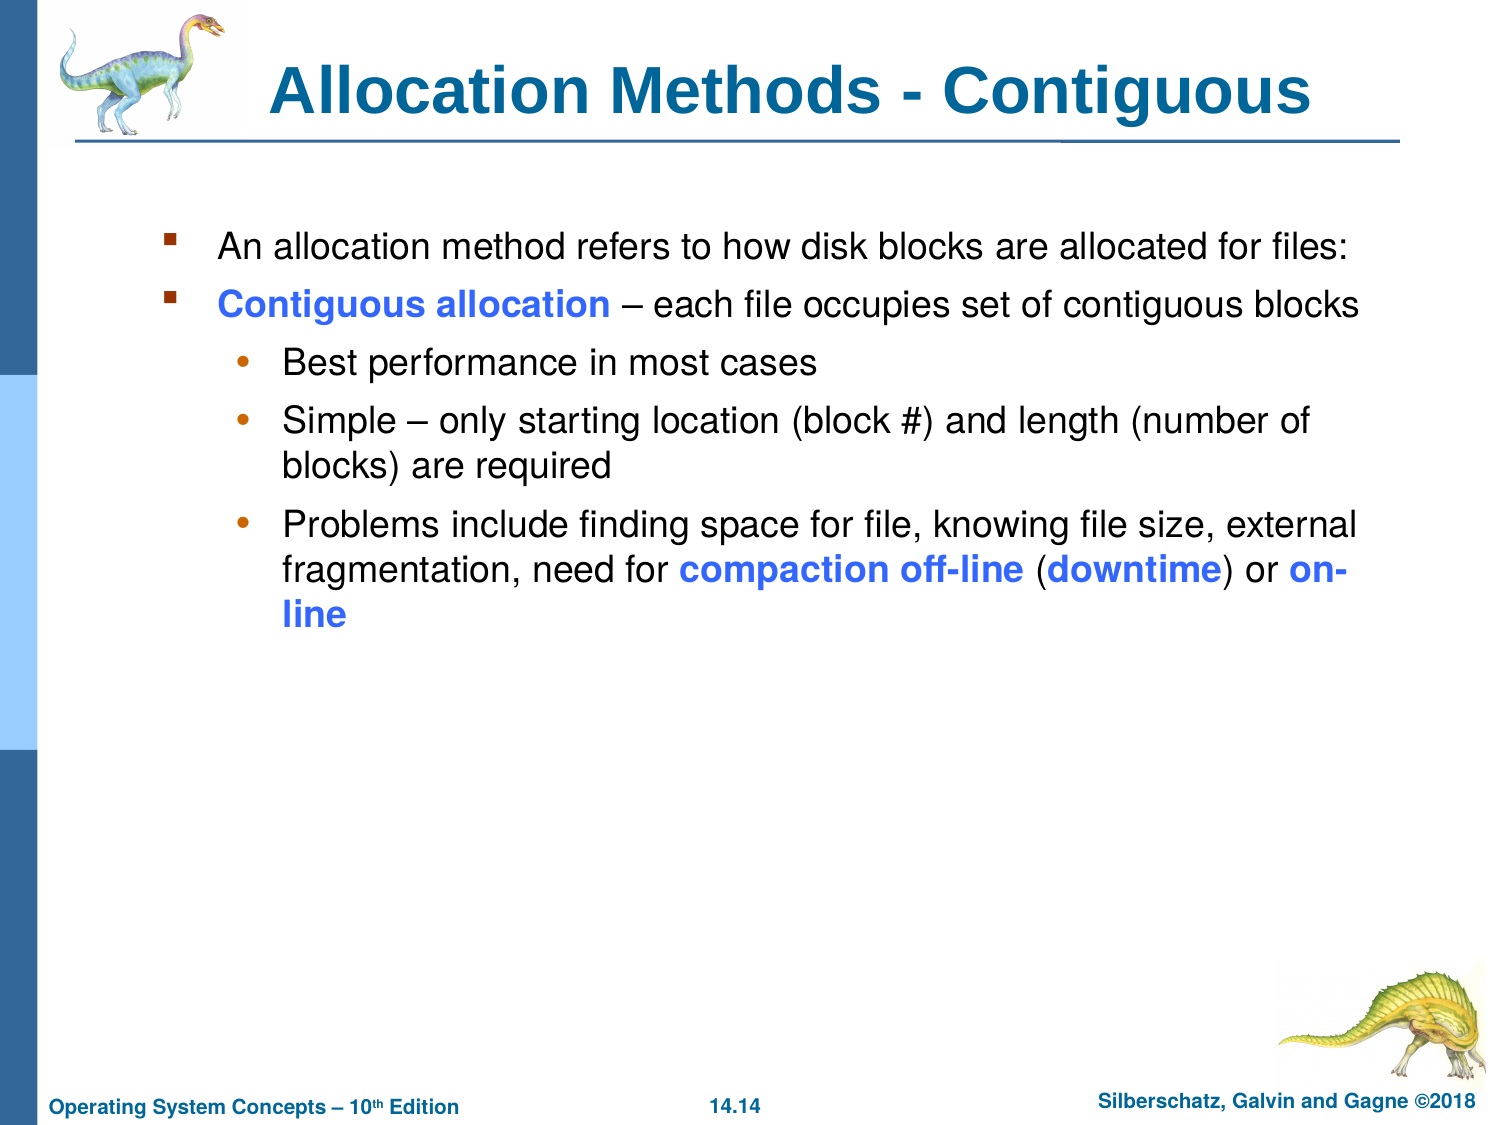

# Allocation Methods - Contiguous
An allocation method refers to how disk blocks are allocated for files:
Contiguous allocation – each file occupies set of contiguous blocks
Best performance in most cases
Simple – only starting location (block #) and length (number of blocks) are required
Problems include finding space for file, knowing file size, external fragmentation, need for compaction off-line (downtime) or on-line